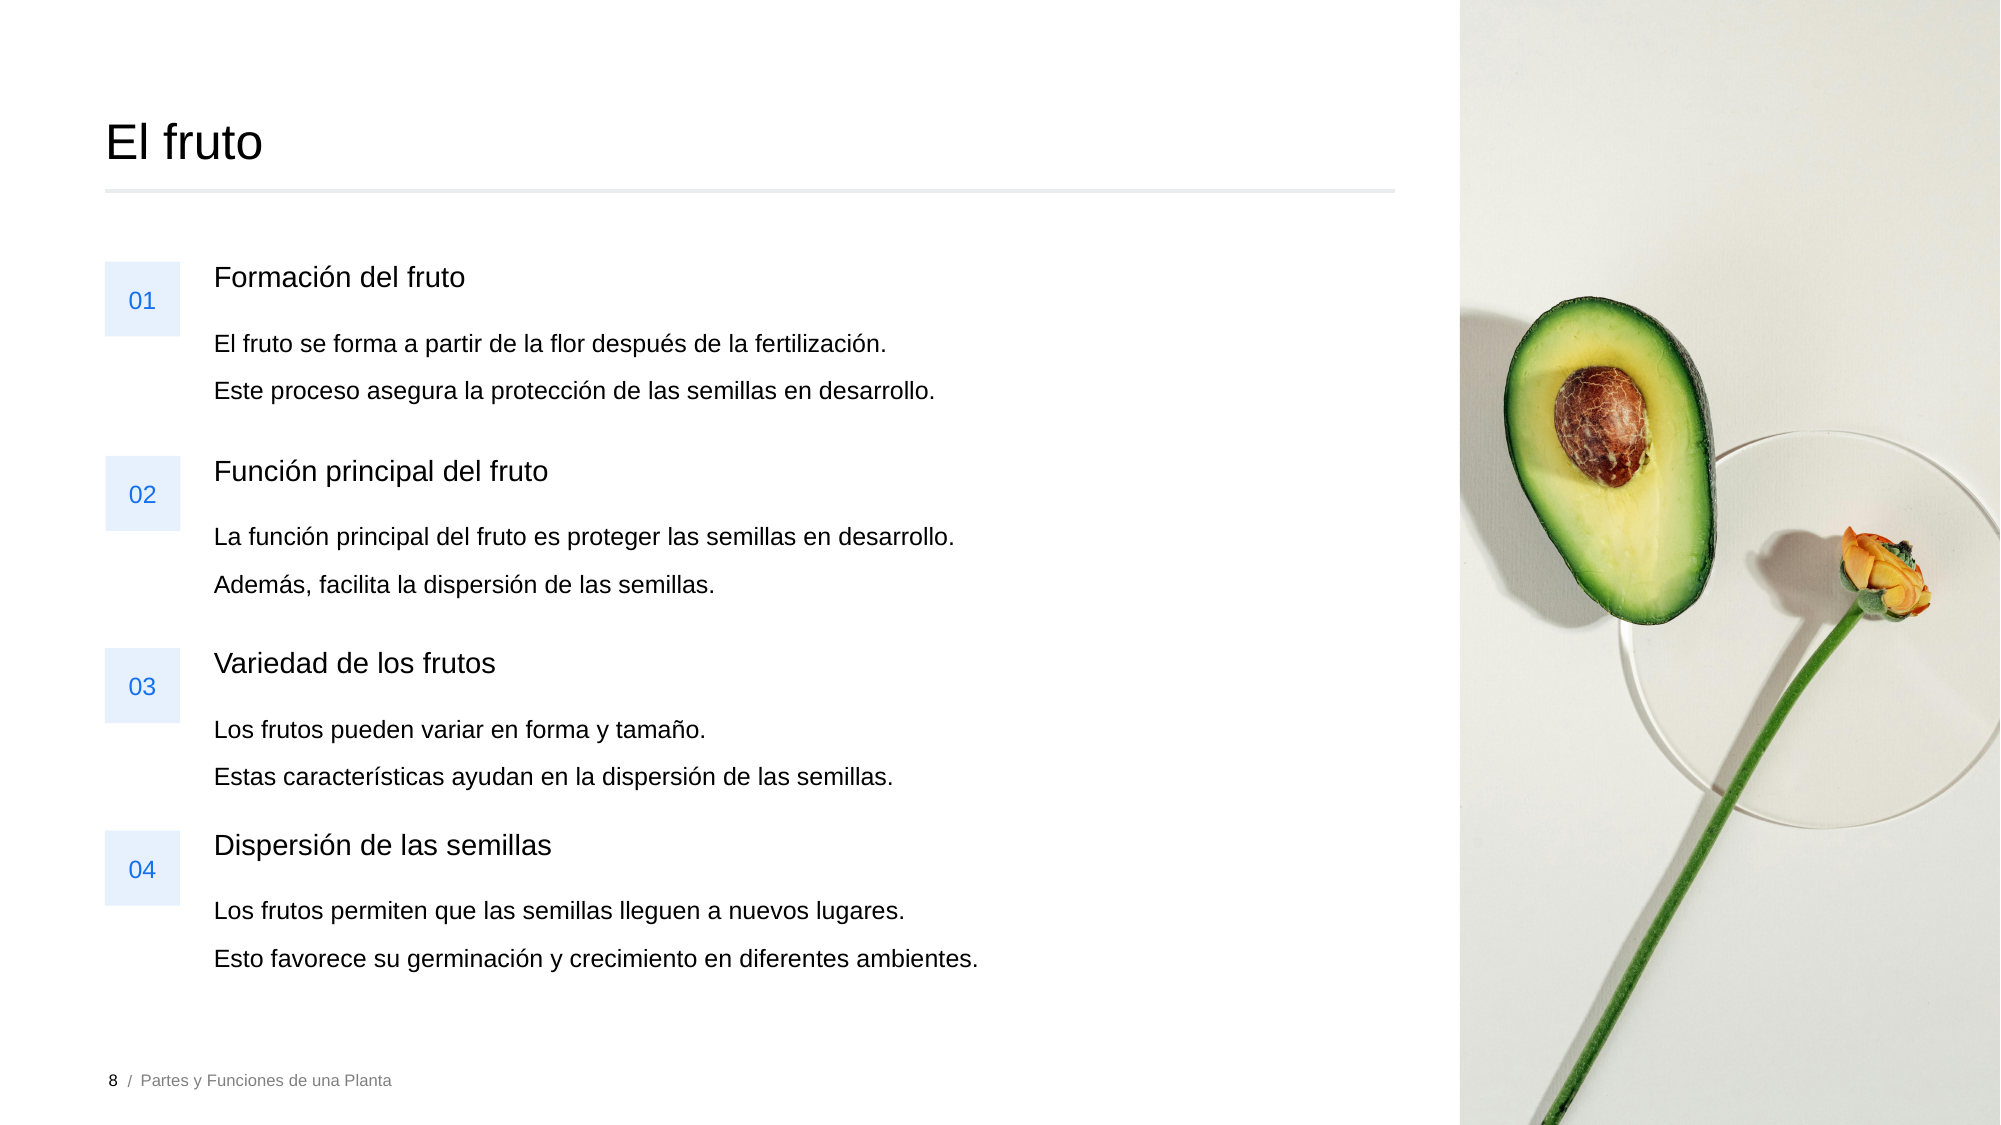

El fruto

01
Formación del fruto
El fruto se forma a partir de la flor después de la fertilización.
Este proceso asegura la protección de las semillas en desarrollo.
Función principal del fruto

02
La función principal del fruto es proteger las semillas en desarrollo.
Además, facilita la dispersión de las semillas.

03
Variedad de los frutos
Los frutos pueden variar en forma y tamaño.
Estas características ayudan en la dispersión de las semillas.
Dispersión de las semillas

04
Los frutos permiten que las semillas lleguen a nuevos lugares.
Esto favorece su germinación y crecimiento en diferentes ambientes.

8
Partes y Funciones de una Planta
 /